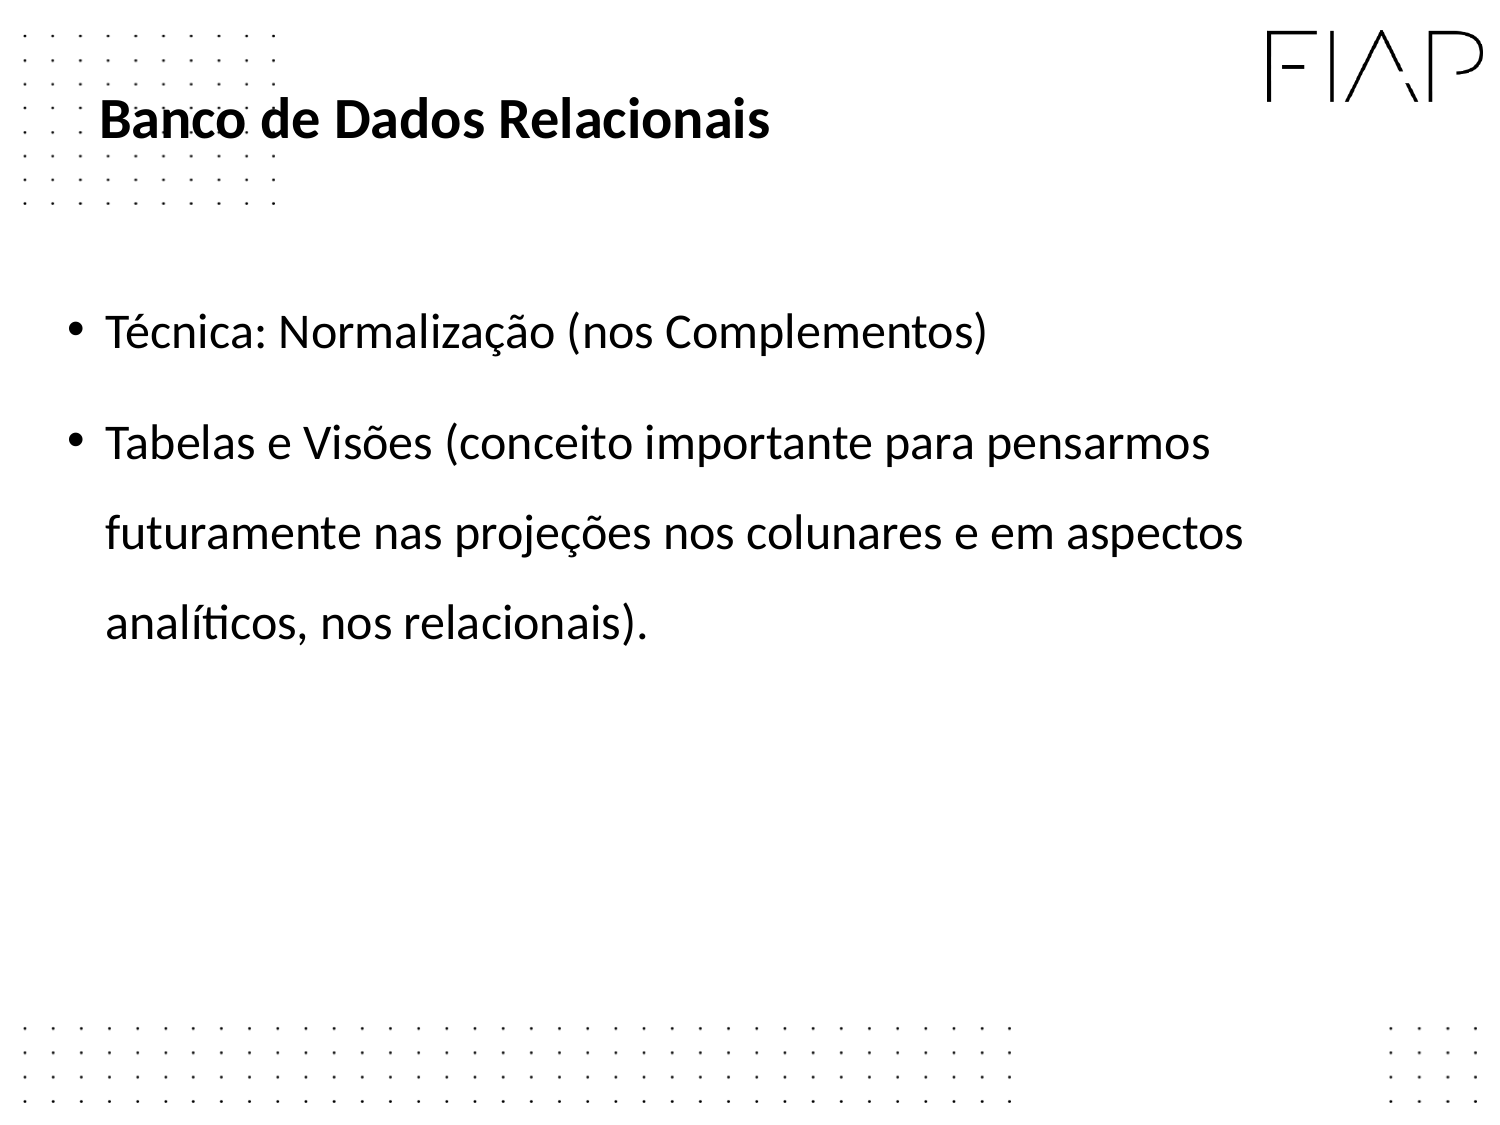

Banco de Dados Relacionais
Técnica: Normalização (nos Complementos)
Tabelas e Visões (conceito importante para pensarmos futuramente nas projeções nos colunares e em aspectos analíticos, nos relacionais).